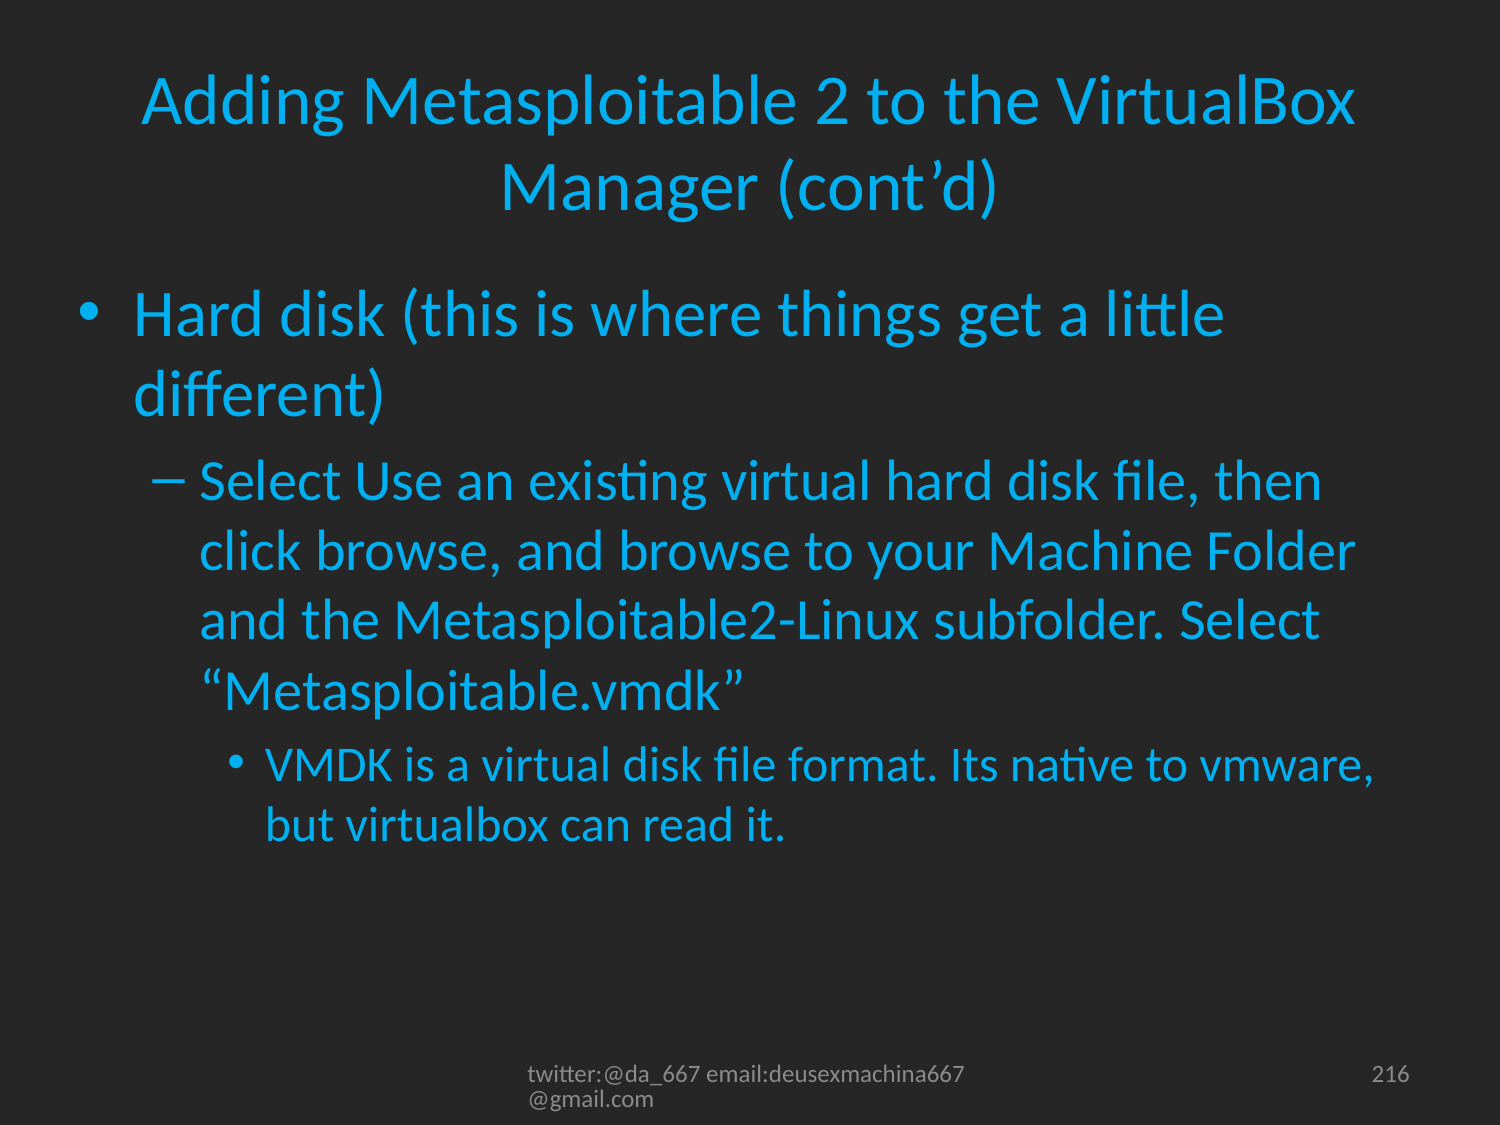

# Adding Metasploitable 2 to the VirtualBox Manager (cont’d)
Hard disk (this is where things get a little different)
Select Use an existing virtual hard disk file, then click browse, and browse to your Machine Folder and the Metasploitable2-Linux subfolder. Select “Metasploitable.vmdk”
VMDK is a virtual disk file format. Its native to vmware, but virtualbox can read it.
twitter:@da_667 email:deusexmachina667@gmail.com
216